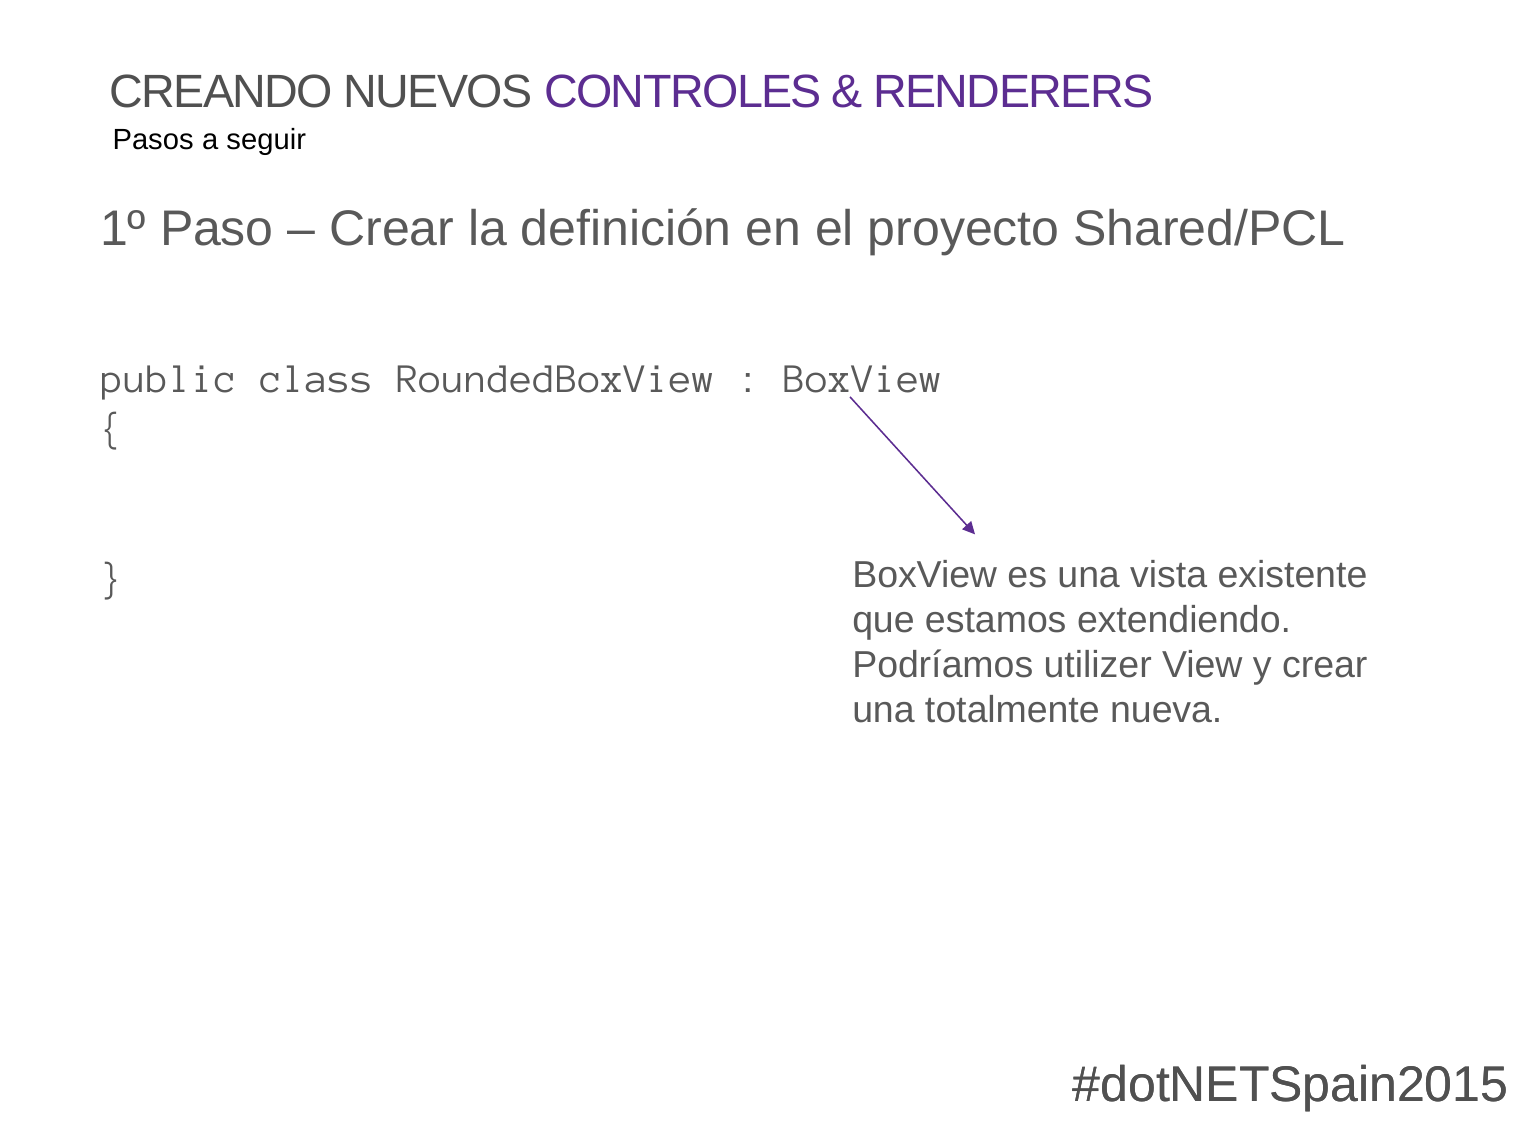

CREANDO NUEVOS CONTROLES & RENDERERS
Pasos a seguir
1º Paso – Crear la definición en el proyecto Shared/PCL
public class RoundedBoxView : BoxView
{

}
BoxView es una vista existente que estamos extendiendo. Podríamos utilizer View y crear una totalmente nueva.